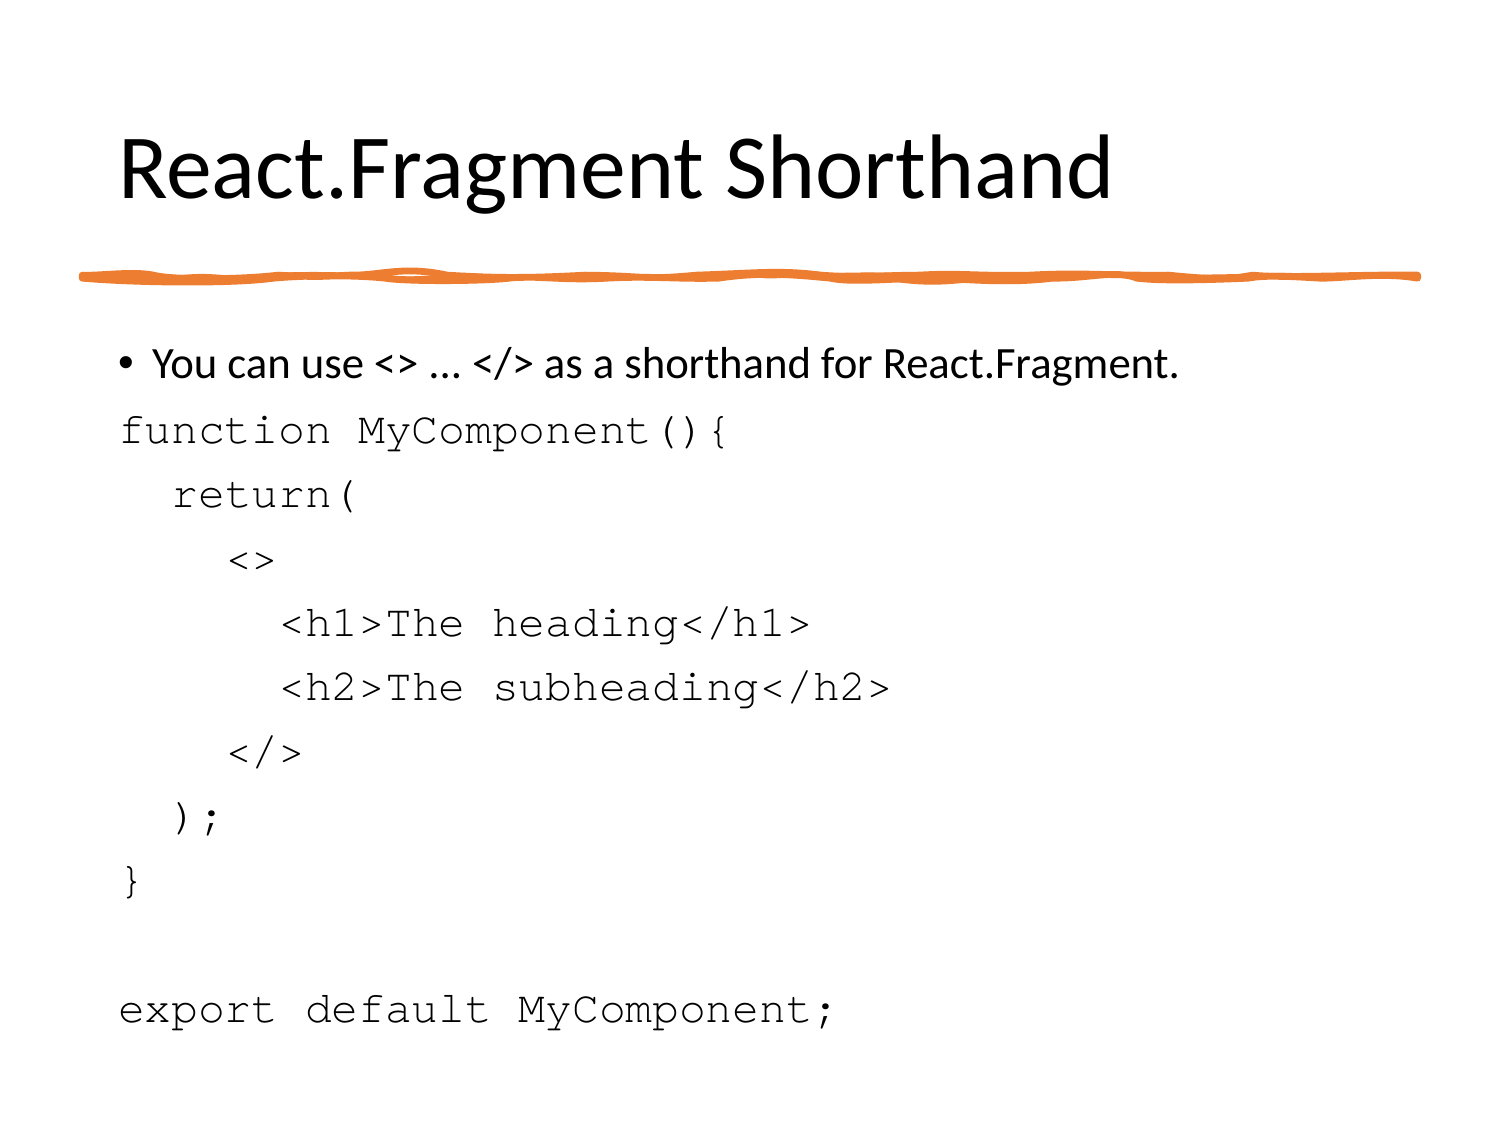

# React.Fragment Shorthand
You can use <> ... </> as a shorthand for React.Fragment.
function MyComponent(){
  return(
    <>
      <h1>The heading</h1>
      <h2>The subheading</h2>
    </>
  );
}

export default MyComponent;